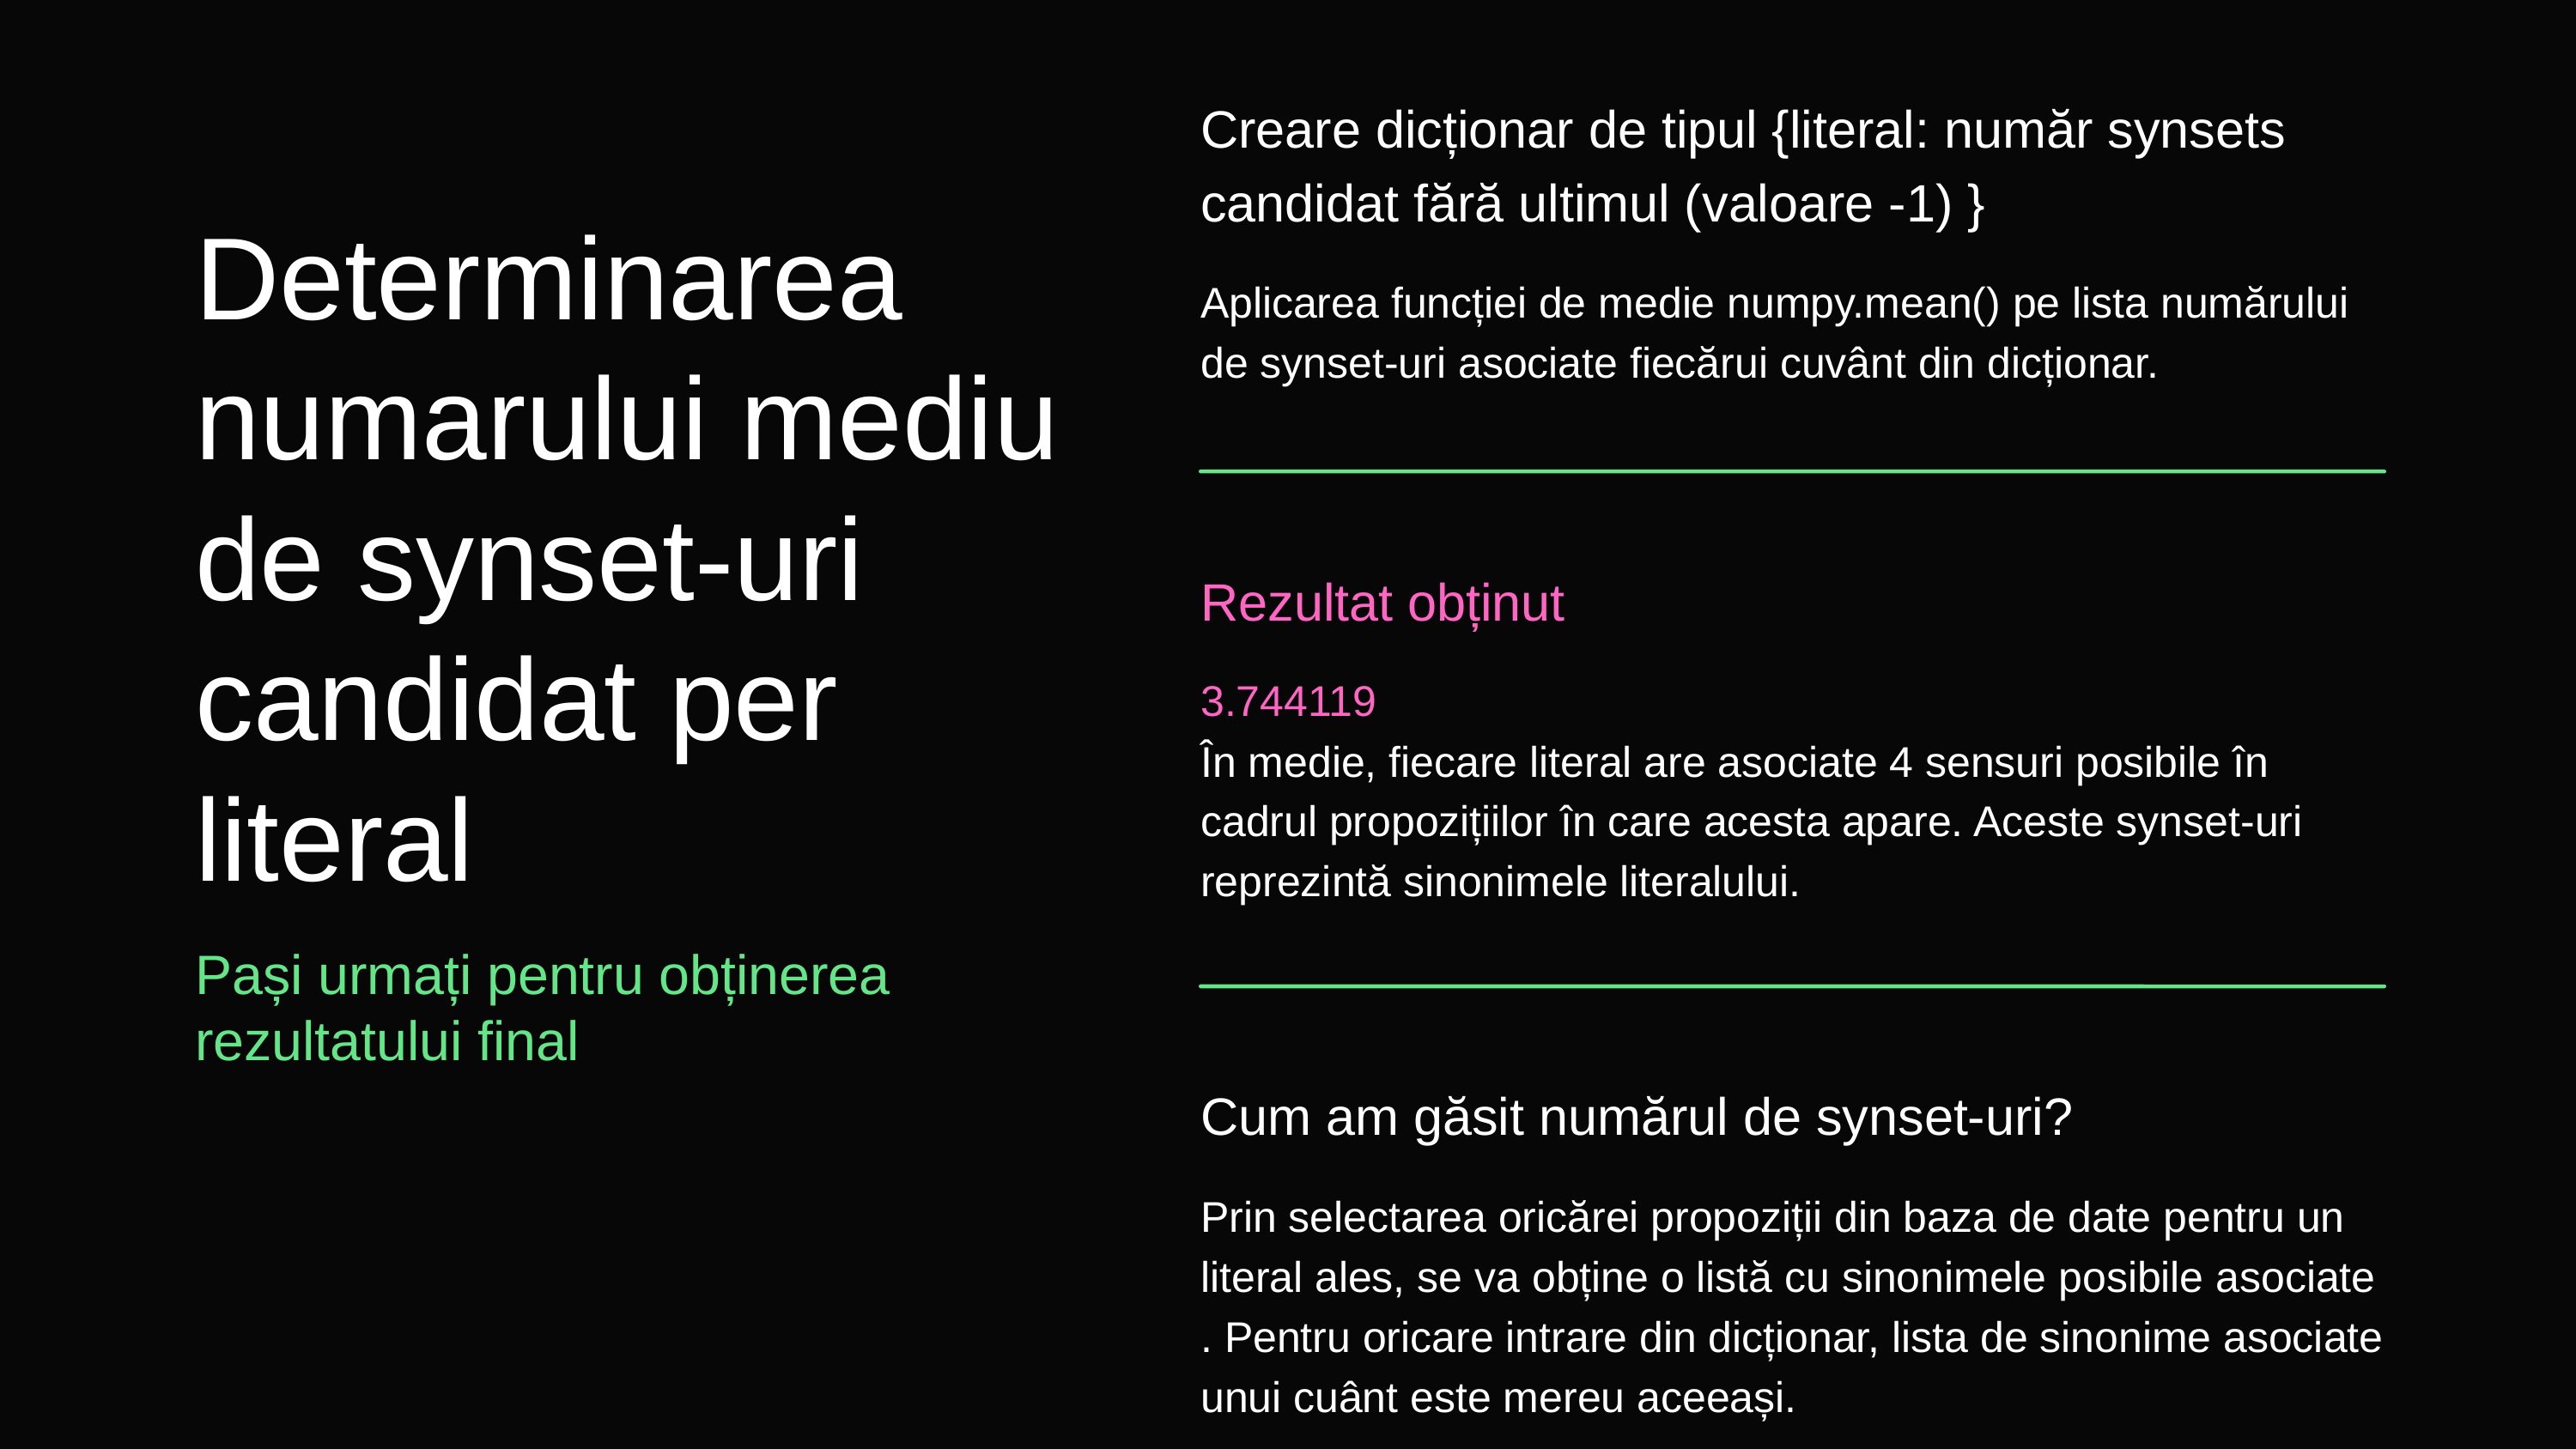

Creare dicționar de tipul {literal: număr synsets candidat fără ultimul (valoare -1) }
Aplicarea funcției de medie numpy.mean() pe lista numărului de synset-uri asociate fiecărui cuvânt din dicționar.

Rezultat obținut
3.744119
În medie, fiecare literal are asociate 4 sensuri posibile în cadrul propozițiilor în care acesta apare. Aceste synset-uri reprezintă sinonimele literalului.

Cum am găsit numărul de synset-uri?
Prin selectarea oricărei propoziții din baza de date pentru un literal ales, se va obține o listă cu sinonimele posibile asociate . Pentru oricare intrare din dicționar, lista de sinonime asociate unui cuânt este mereu aceeași.
Determinarea numarului mediu de synset-uri candidat per literal
Pași urmați pentru obținerea rezultatului final